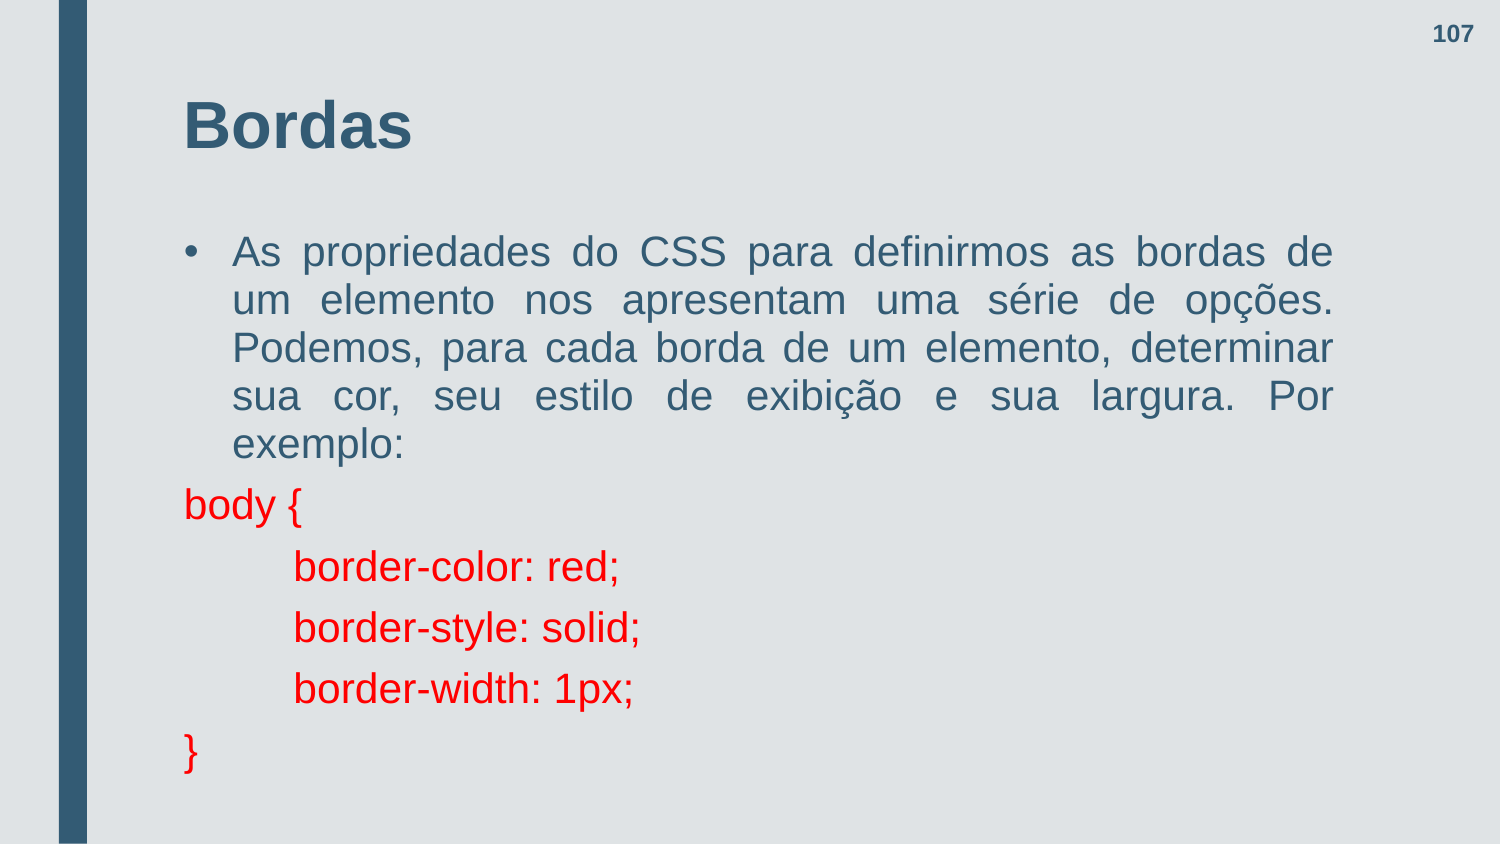

107
# Bordas
As propriedades do CSS para definirmos as bordas de um elemento nos apresentam uma série de opções. Podemos, para cada borda de um elemento, determinar sua cor, seu estilo de exibição e sua largura. Por exemplo:
body {
	border-color: red;
	border-style: solid;
	border-width: 1px;
}